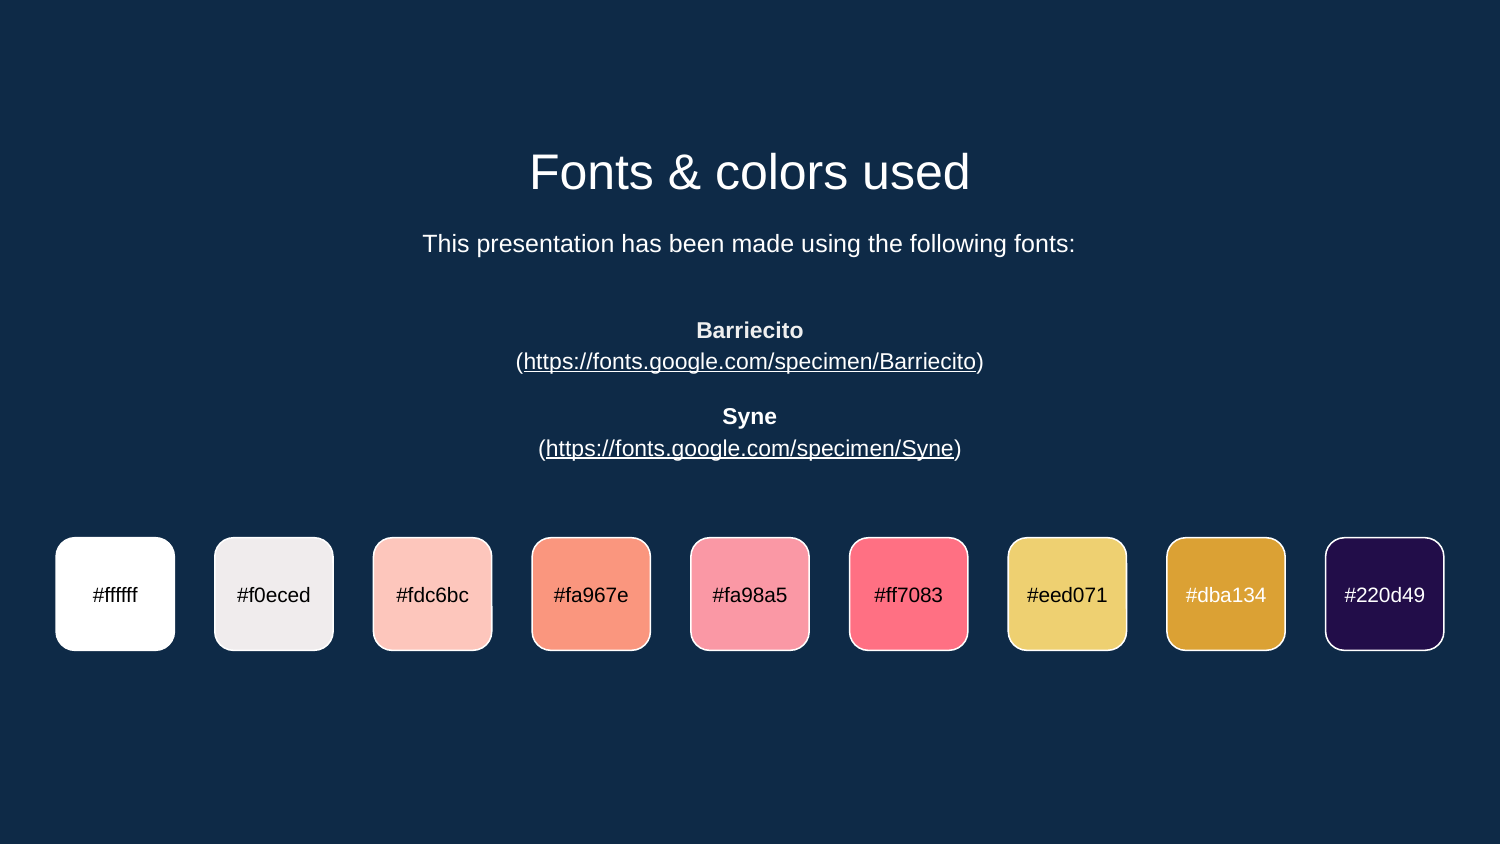

Fonts & colors used
This presentation has been made using the following fonts:

Barriecito
(https://fonts.google.com/specimen/Barriecito)

Syne
(https://fonts.google.com/specimen/Syne)

#ffffff
#f0eced
#fdc6bc
#fa967e
#fa98a5
#ff7083
#eed071
#dba134
#220d49